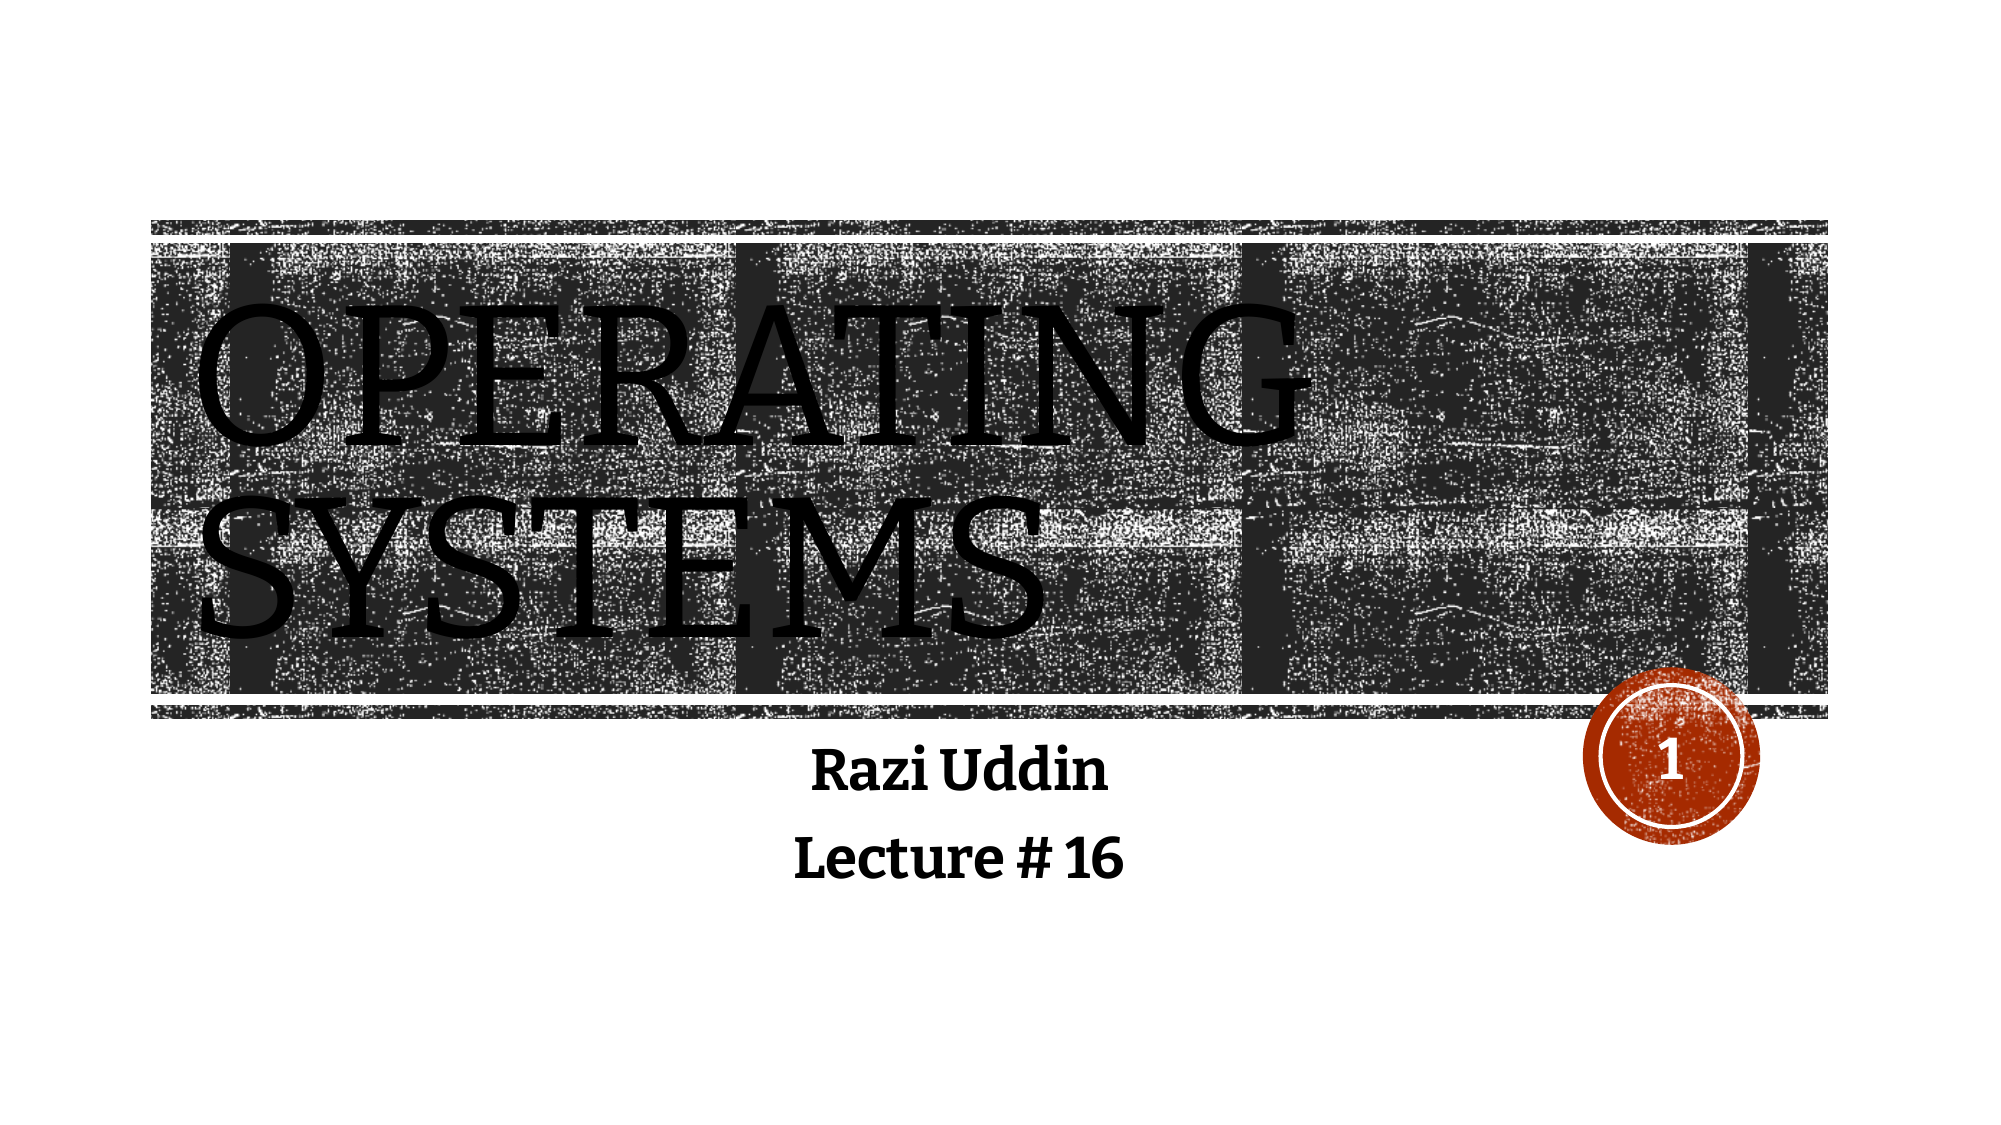

# Operating Systems
1
Razi Uddin
Lecture # 16